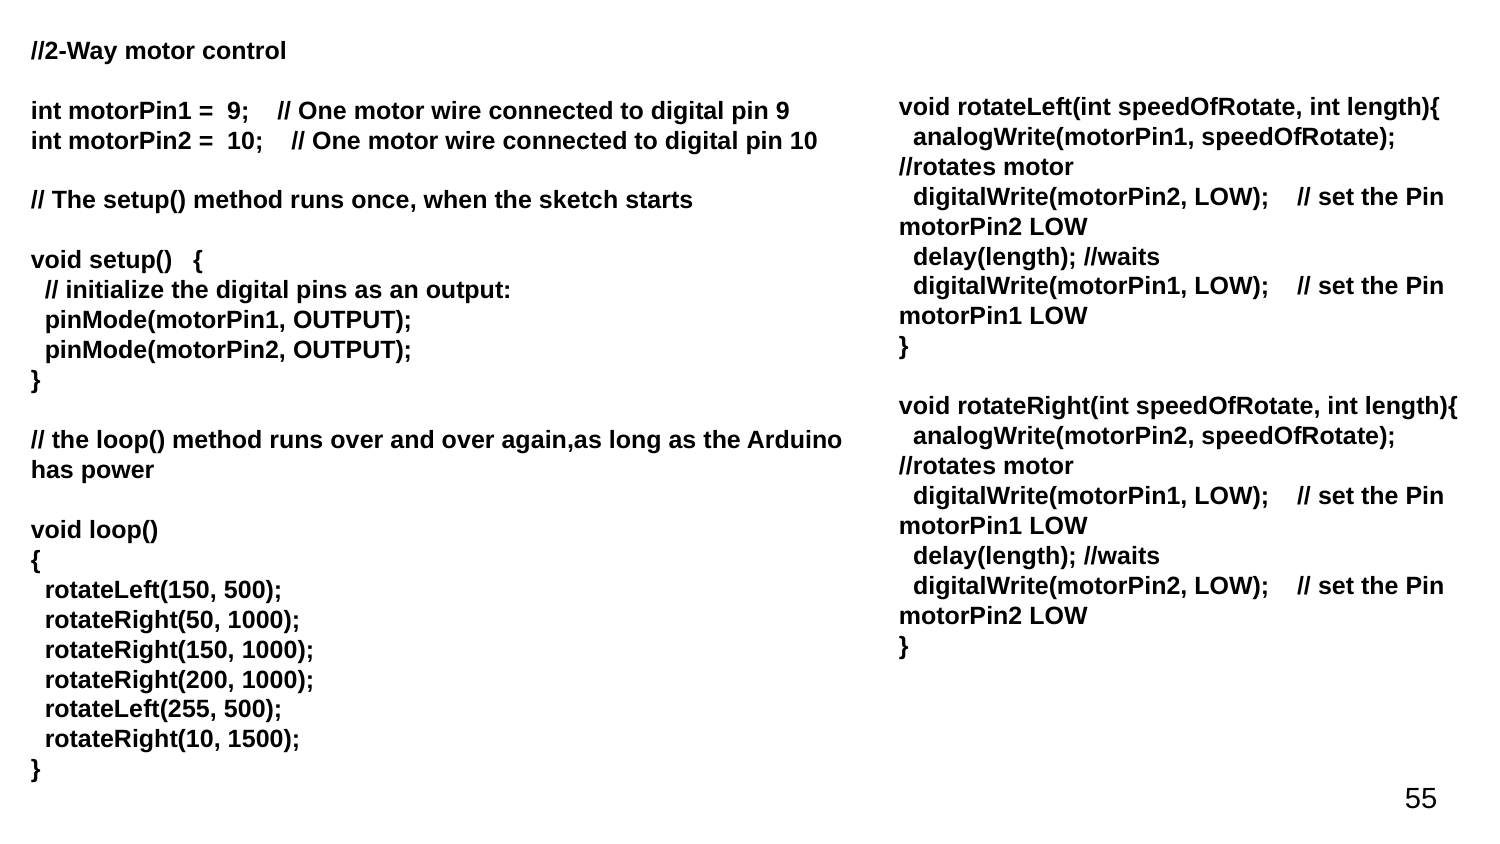

//2-Way motor control

int motorPin1 =  9;    // One motor wire connected to digital pin 9
int motorPin2 =  10;    // One motor wire connected to digital pin 10

// The setup() method runs once, when the sketch starts

void setup()   {
  // initialize the digital pins as an output:
  pinMode(motorPin1, OUTPUT);
  pinMode(motorPin2, OUTPUT);
}

// the loop() method runs over and over again,as long as the Arduino has power

void loop()
{
  rotateLeft(150, 500);
  rotateRight(50, 1000);
  rotateRight(150, 1000);
  rotateRight(200, 1000);
  rotateLeft(255, 500);
  rotateRight(10, 1500);
}

void rotateLeft(int speedOfRotate, int length){
  analogWrite(motorPin1, speedOfRotate); //rotates motor
  digitalWrite(motorPin2, LOW);    // set the Pin motorPin2 LOW
  delay(length); //waits
  digitalWrite(motorPin1, LOW);    // set the Pin motorPin1 LOW
}

void rotateRight(int speedOfRotate, int length){
  analogWrite(motorPin2, speedOfRotate); //rotates motor
  digitalWrite(motorPin1, LOW);    // set the Pin motorPin1 LOW
  delay(length); //waits
  digitalWrite(motorPin2, LOW);    // set the Pin motorPin2 LOW
}

55